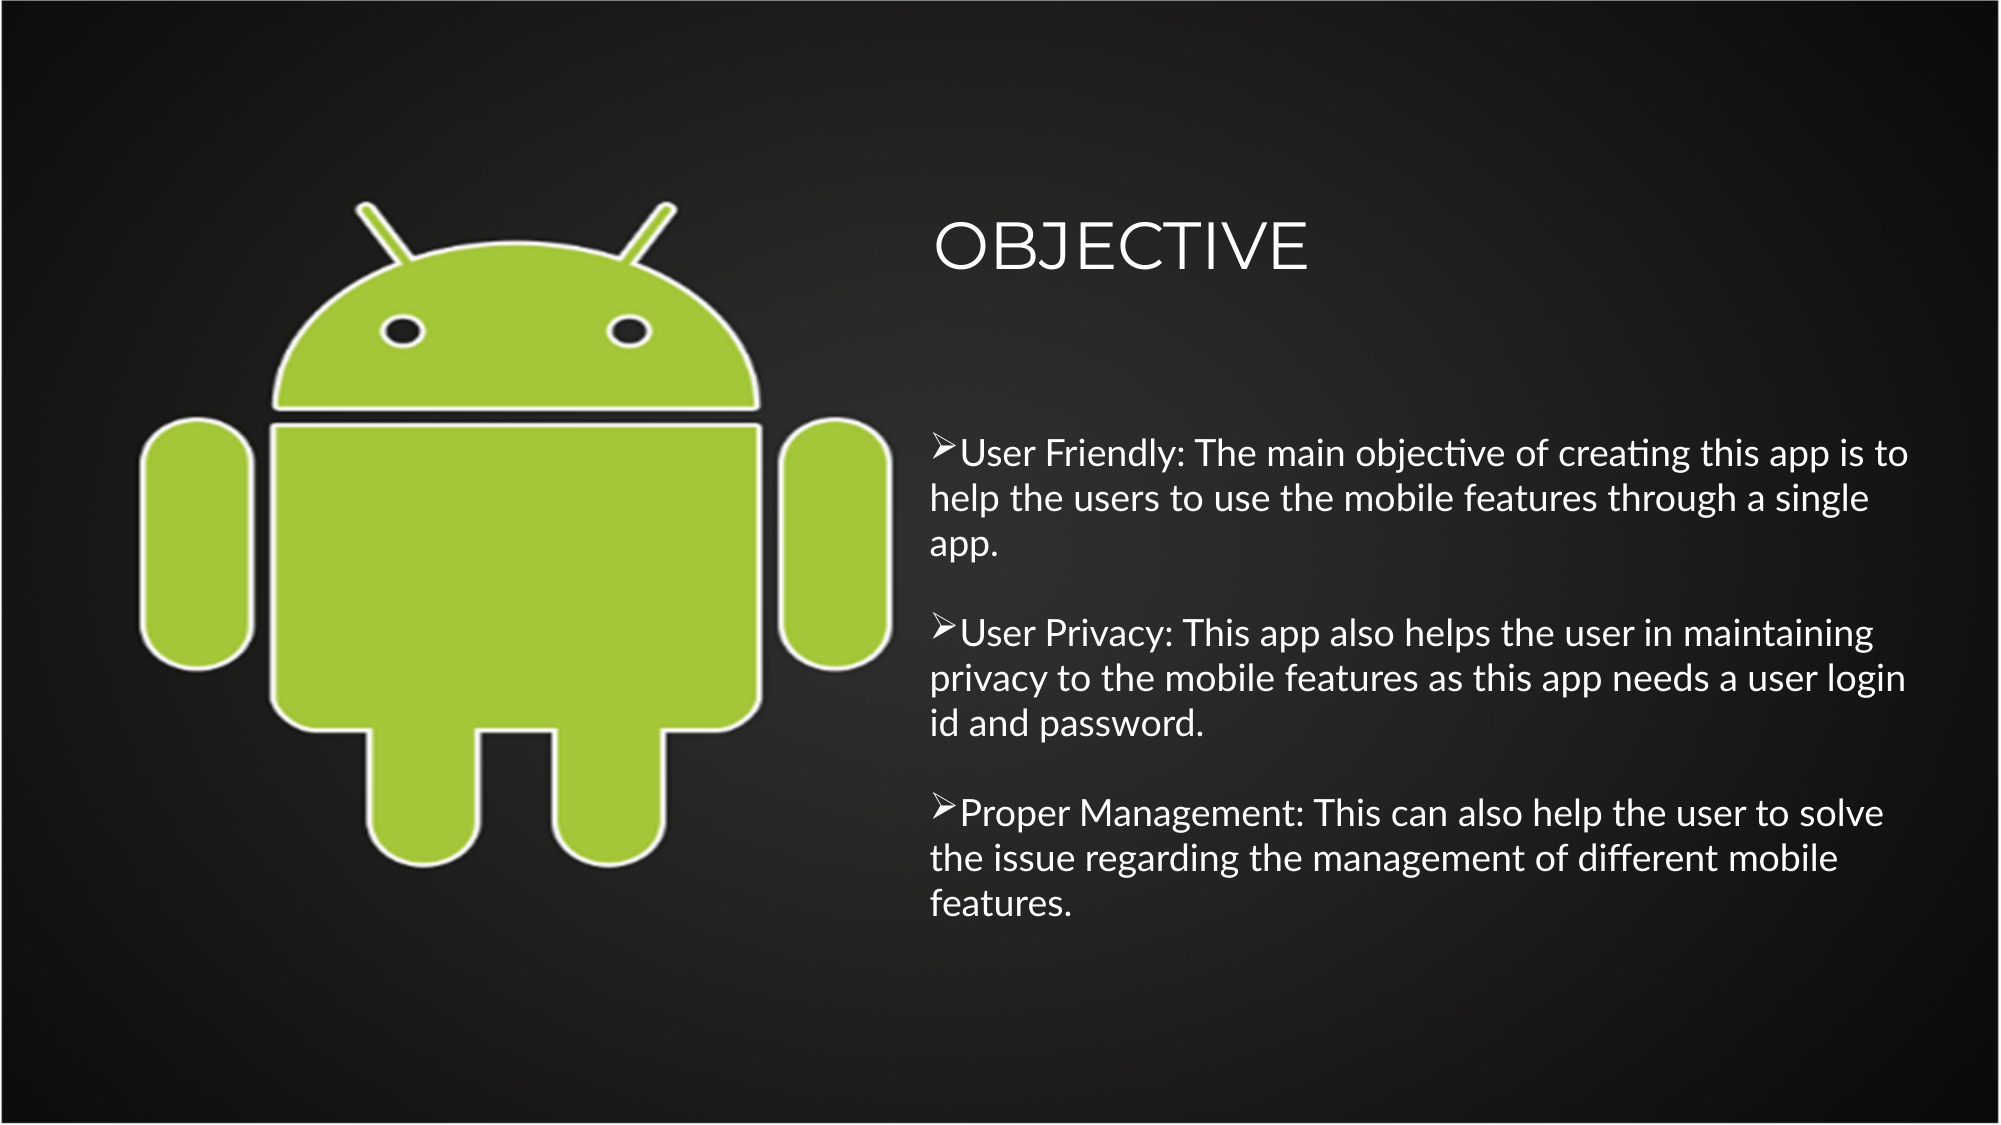

OBJECTIVE
User Friendly: The main objective of creating this app is to help the users to use the mobile features through a single app.

User Privacy: This app also helps the user in maintaining privacy to the mobile features as this app needs a user login id and password.

Proper Management: This can also help the user to solve the issue regarding the management of different mobile features.